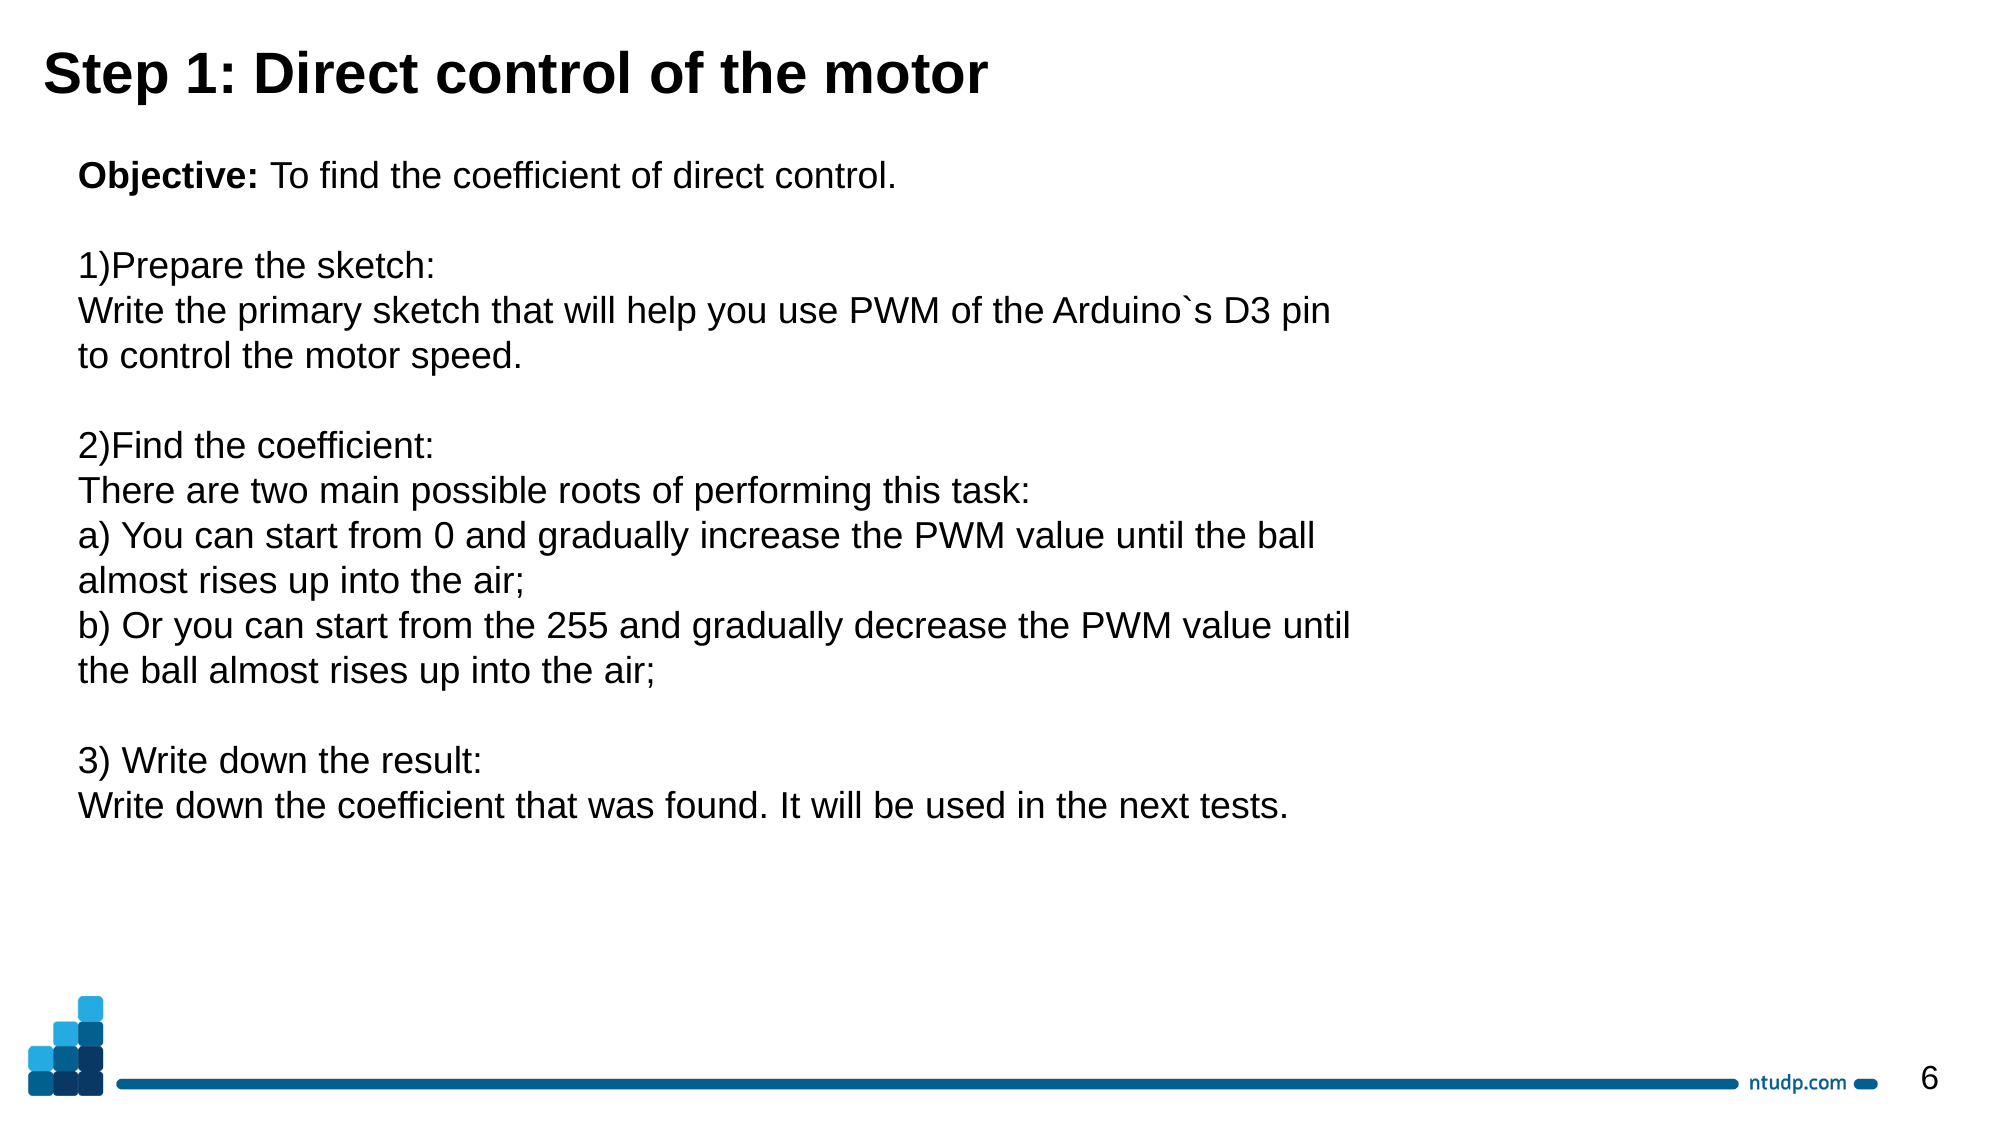

Step 1: Direct control of the motor
Objective: To find the coefficient of direct control.

1)Prepare the sketch:
Write the primary sketch that will help you use PWM of the Arduino`s D3 pin to control the motor speed.

2)Find the coefficient:
There are two main possible roots of performing this task:
a) You can start from 0 and gradually increase the PWM value until the ball almost rises up into the air;
b) Or you can start from the 255 and gradually decrease the PWM value until the ball almost rises up into the air;

3) Write down the result:
Write down the coefficient that was found. It will be used in the next tests.